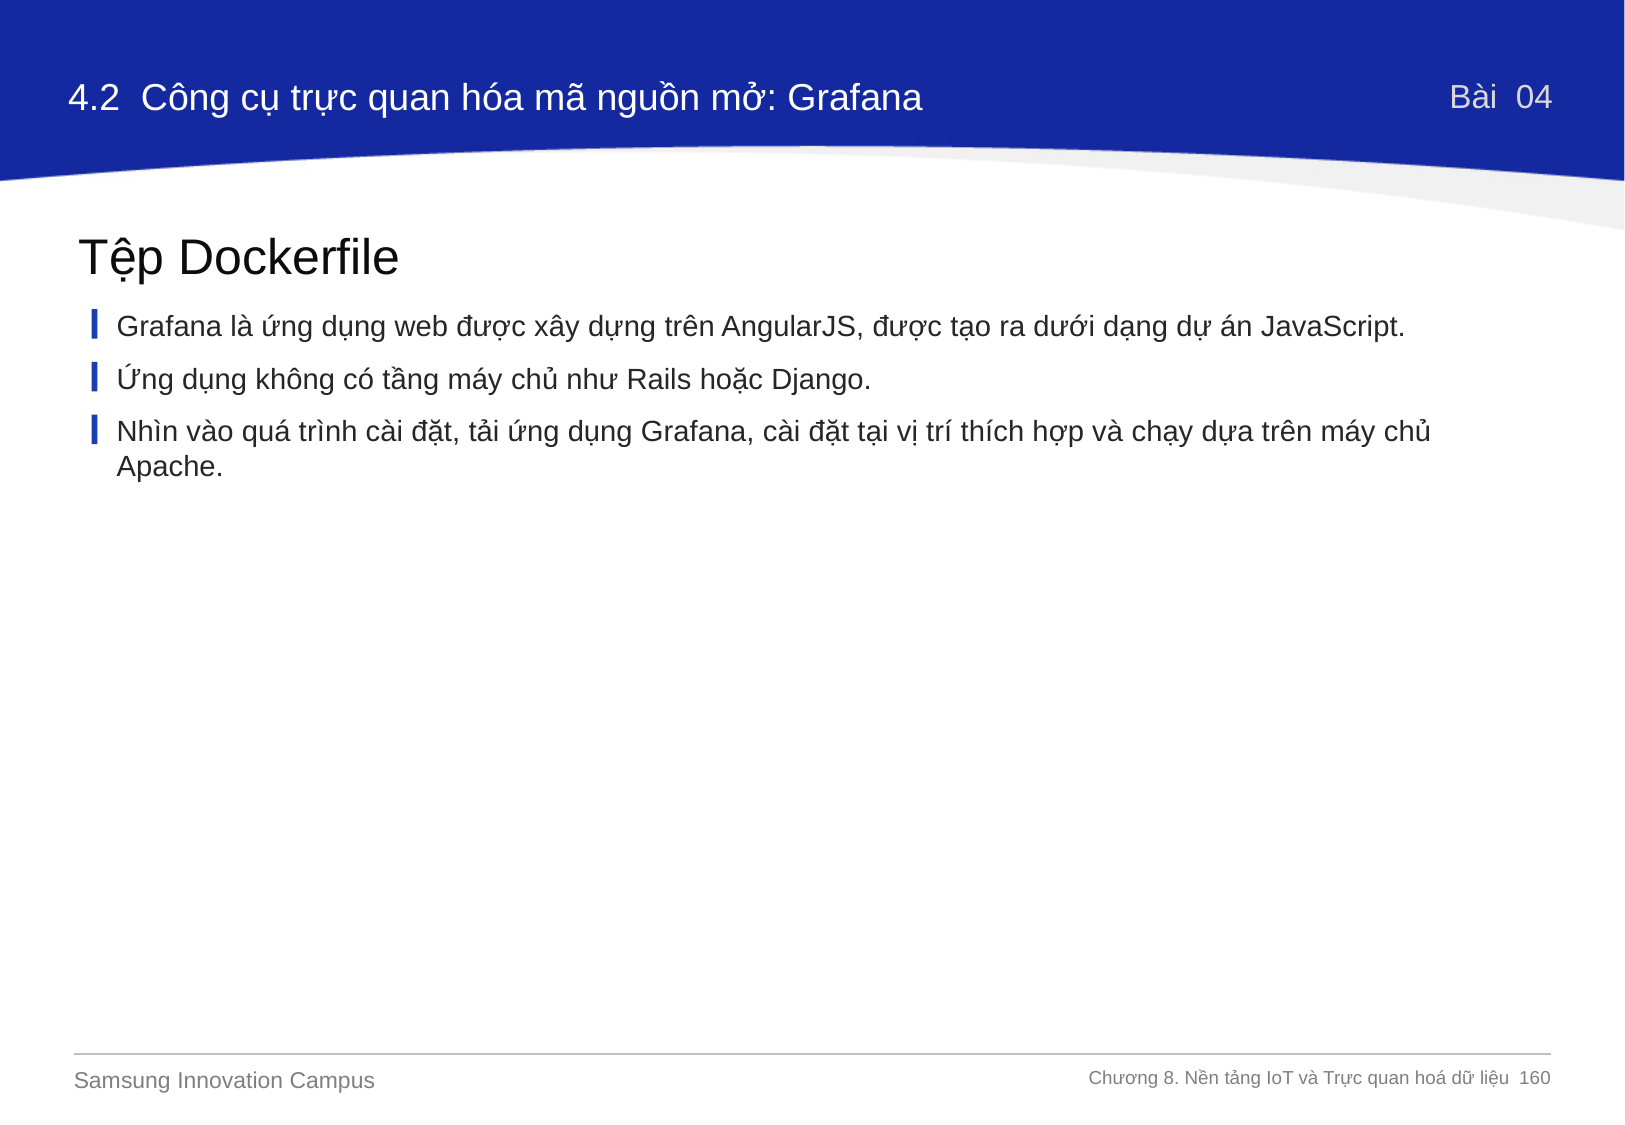

4.2  Công cụ trực quan hóa mã nguồn mở: Grafana
Bài  04
Tệp Dockerfile
Grafana là ứng dụng web được xây dựng trên AngularJS, được tạo ra dưới dạng dự án JavaScript.

Ứng dụng không có tầng máy chủ như Rails hoặc Django.

Nhìn vào quá trình cài đặt, tải ứng dụng Grafana, cài đặt tại vị trí thích hợp và chạy dựa trên máy chủ Apache.